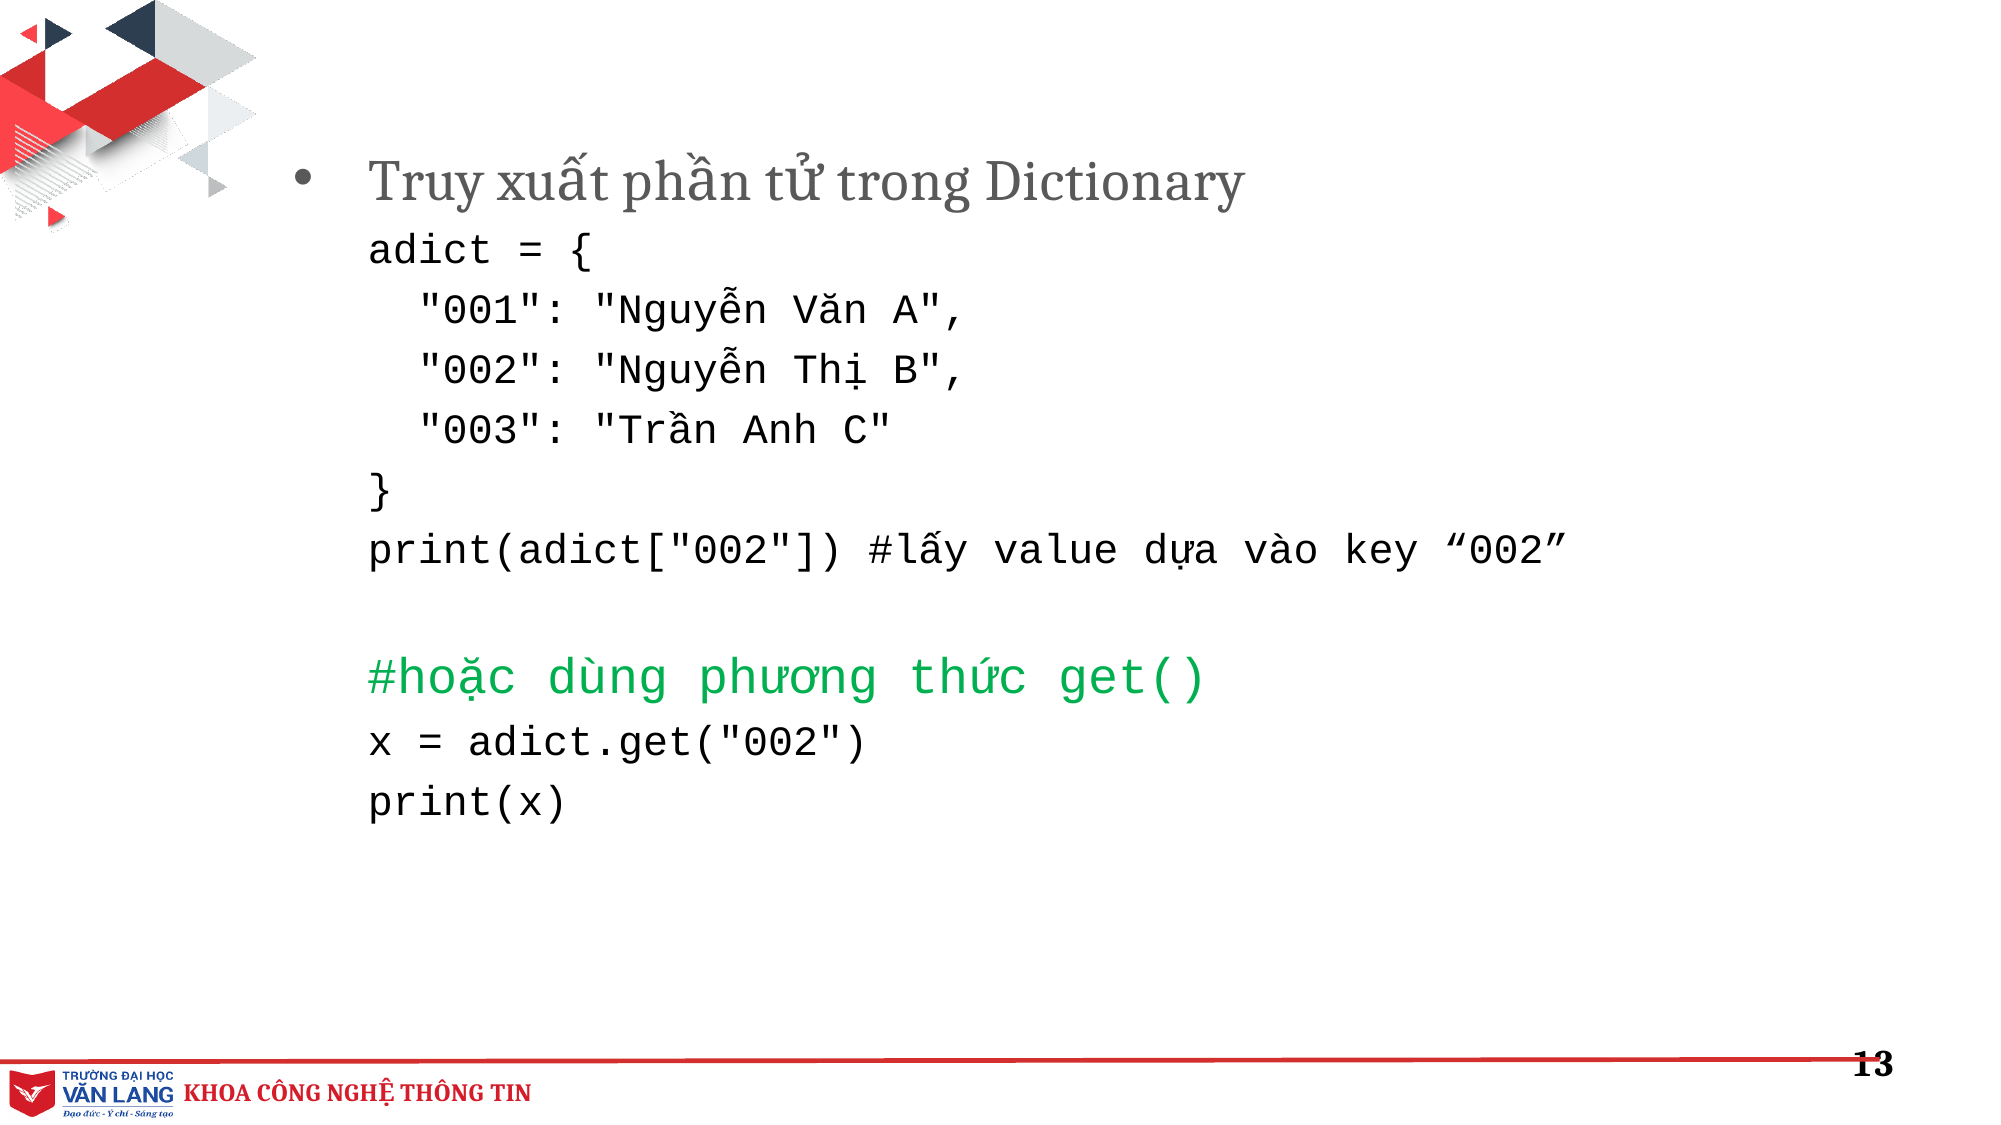

Truy xuất phần tử trong Dictionary
adict = {
  "001": "Nguyễn Văn A",
  "002": "Nguyễn Thị B",
  "003": "Trần Anh C"
}
print(adict["002"]) #lấy value dựa vào key “002”

#hoặc dùng phương thức get()
x = adict.get("002")
print(x)